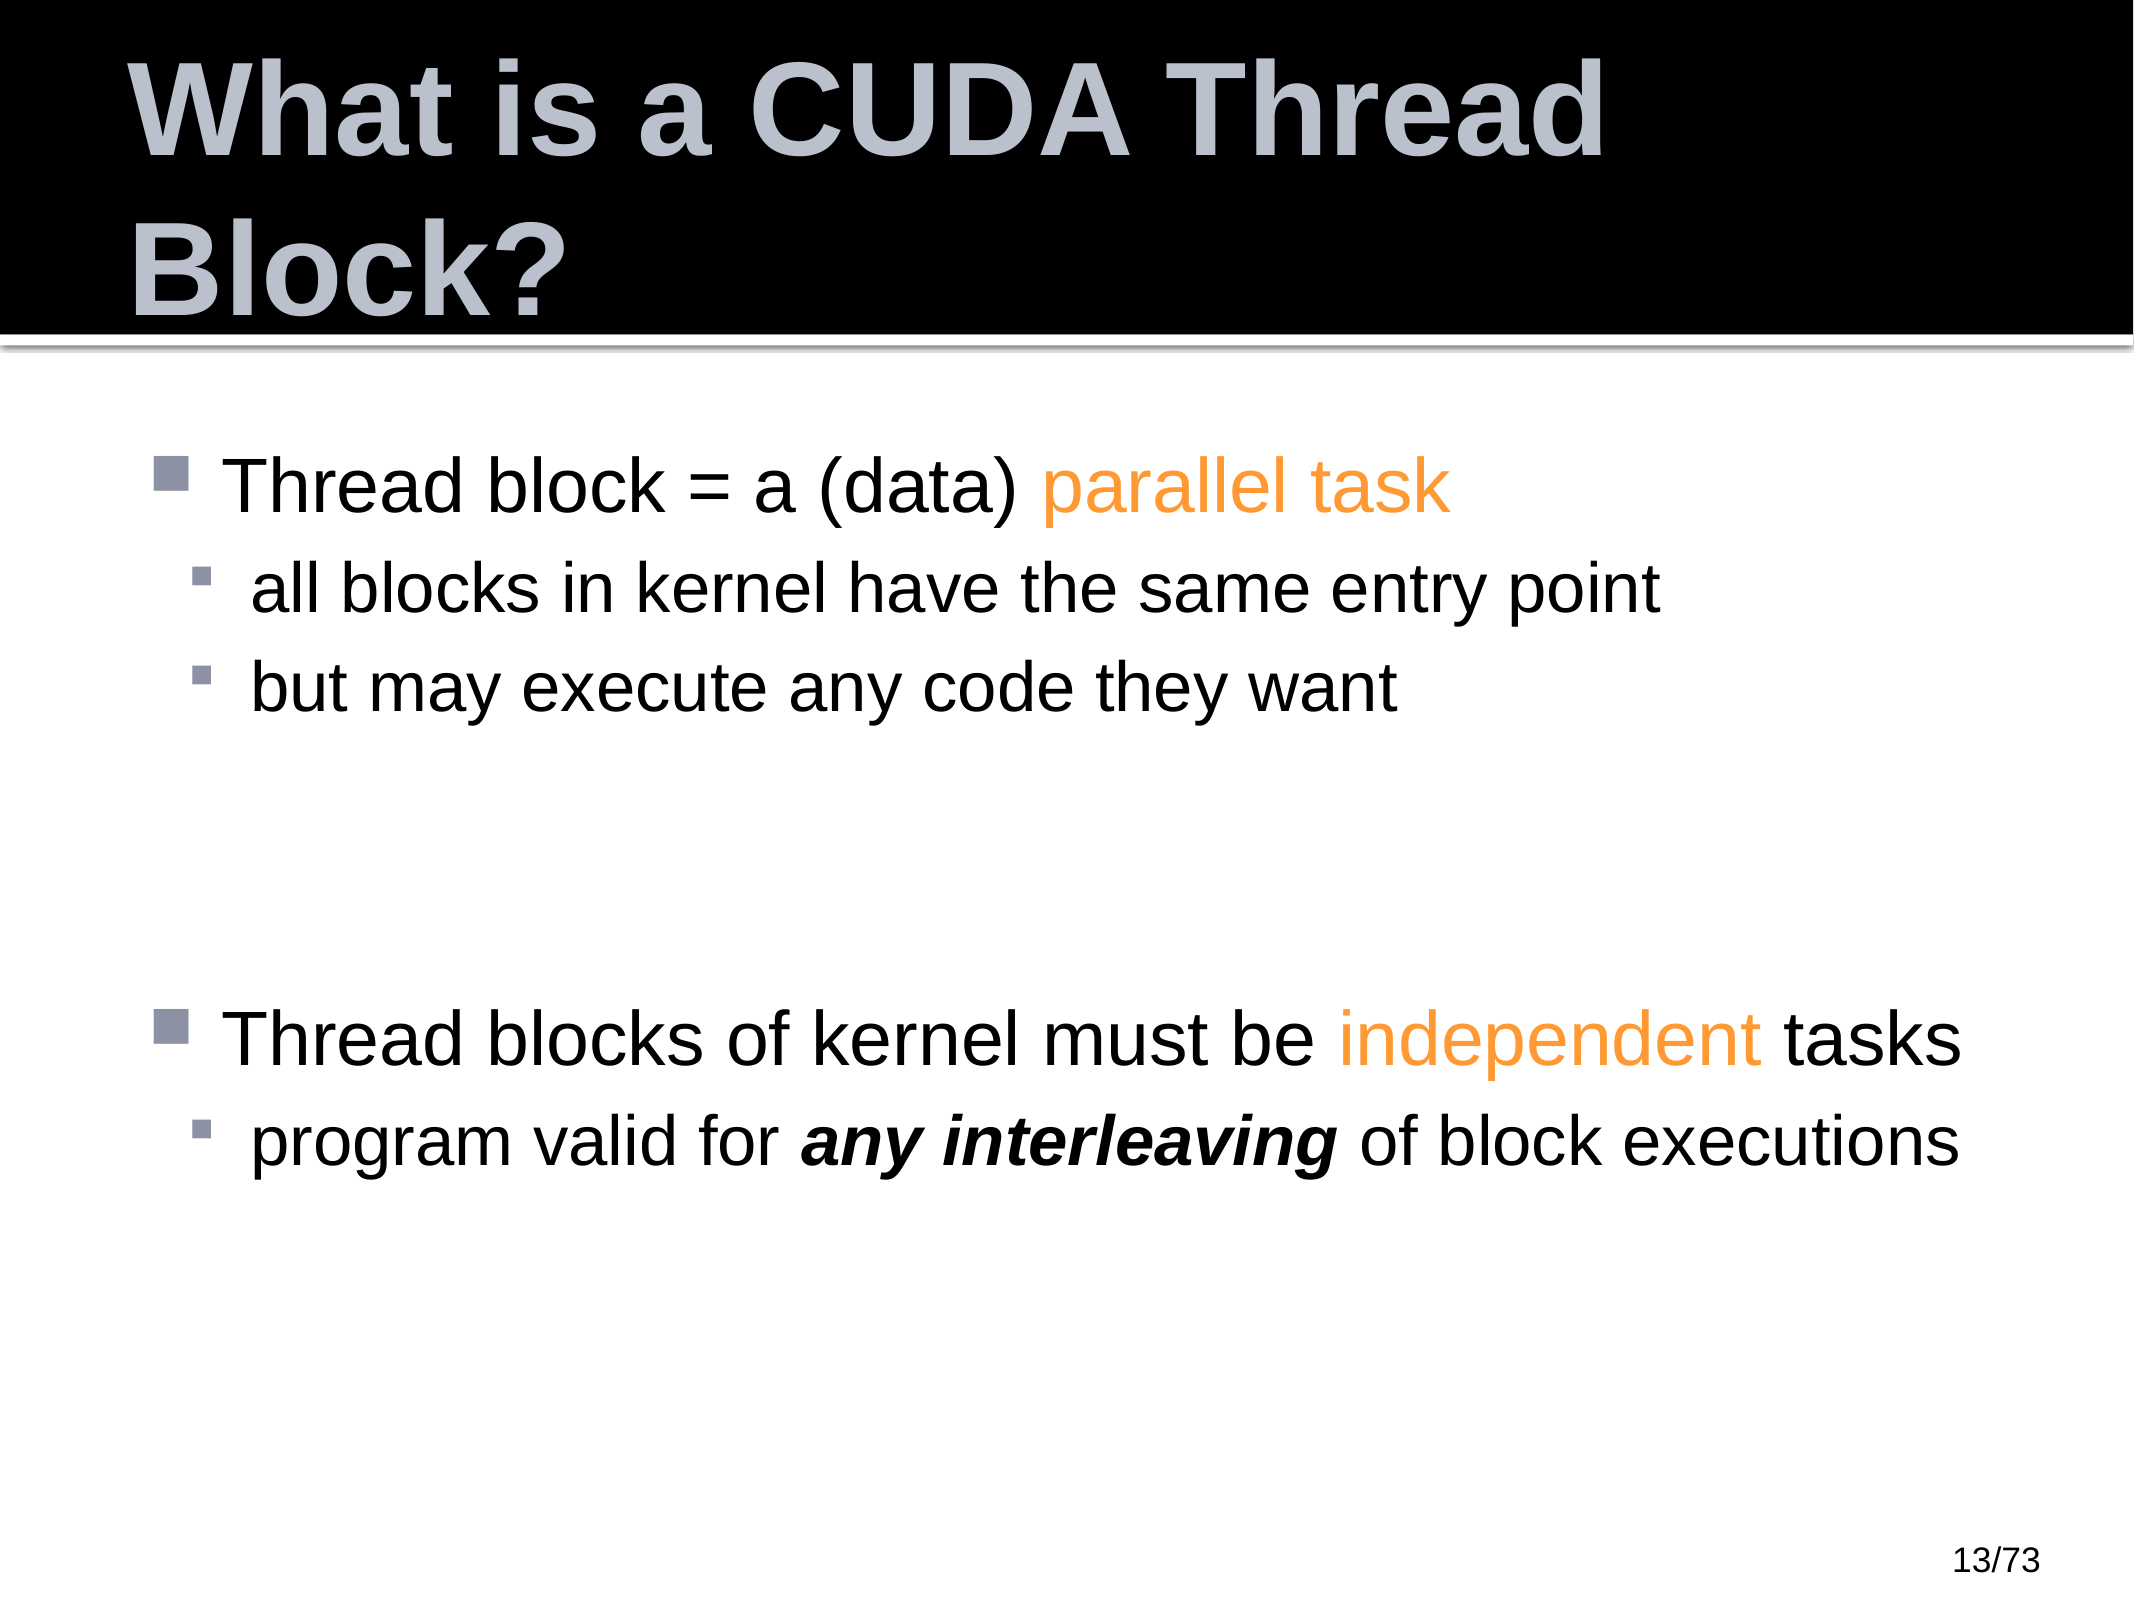

# What is a CUDA Thread Block?
Thread block = a (data) parallel task
all blocks in kernel have the same entry point
but may execute any code they want

Thread blocks of kernel must be independent tasks
program valid for any interleaving of block executions